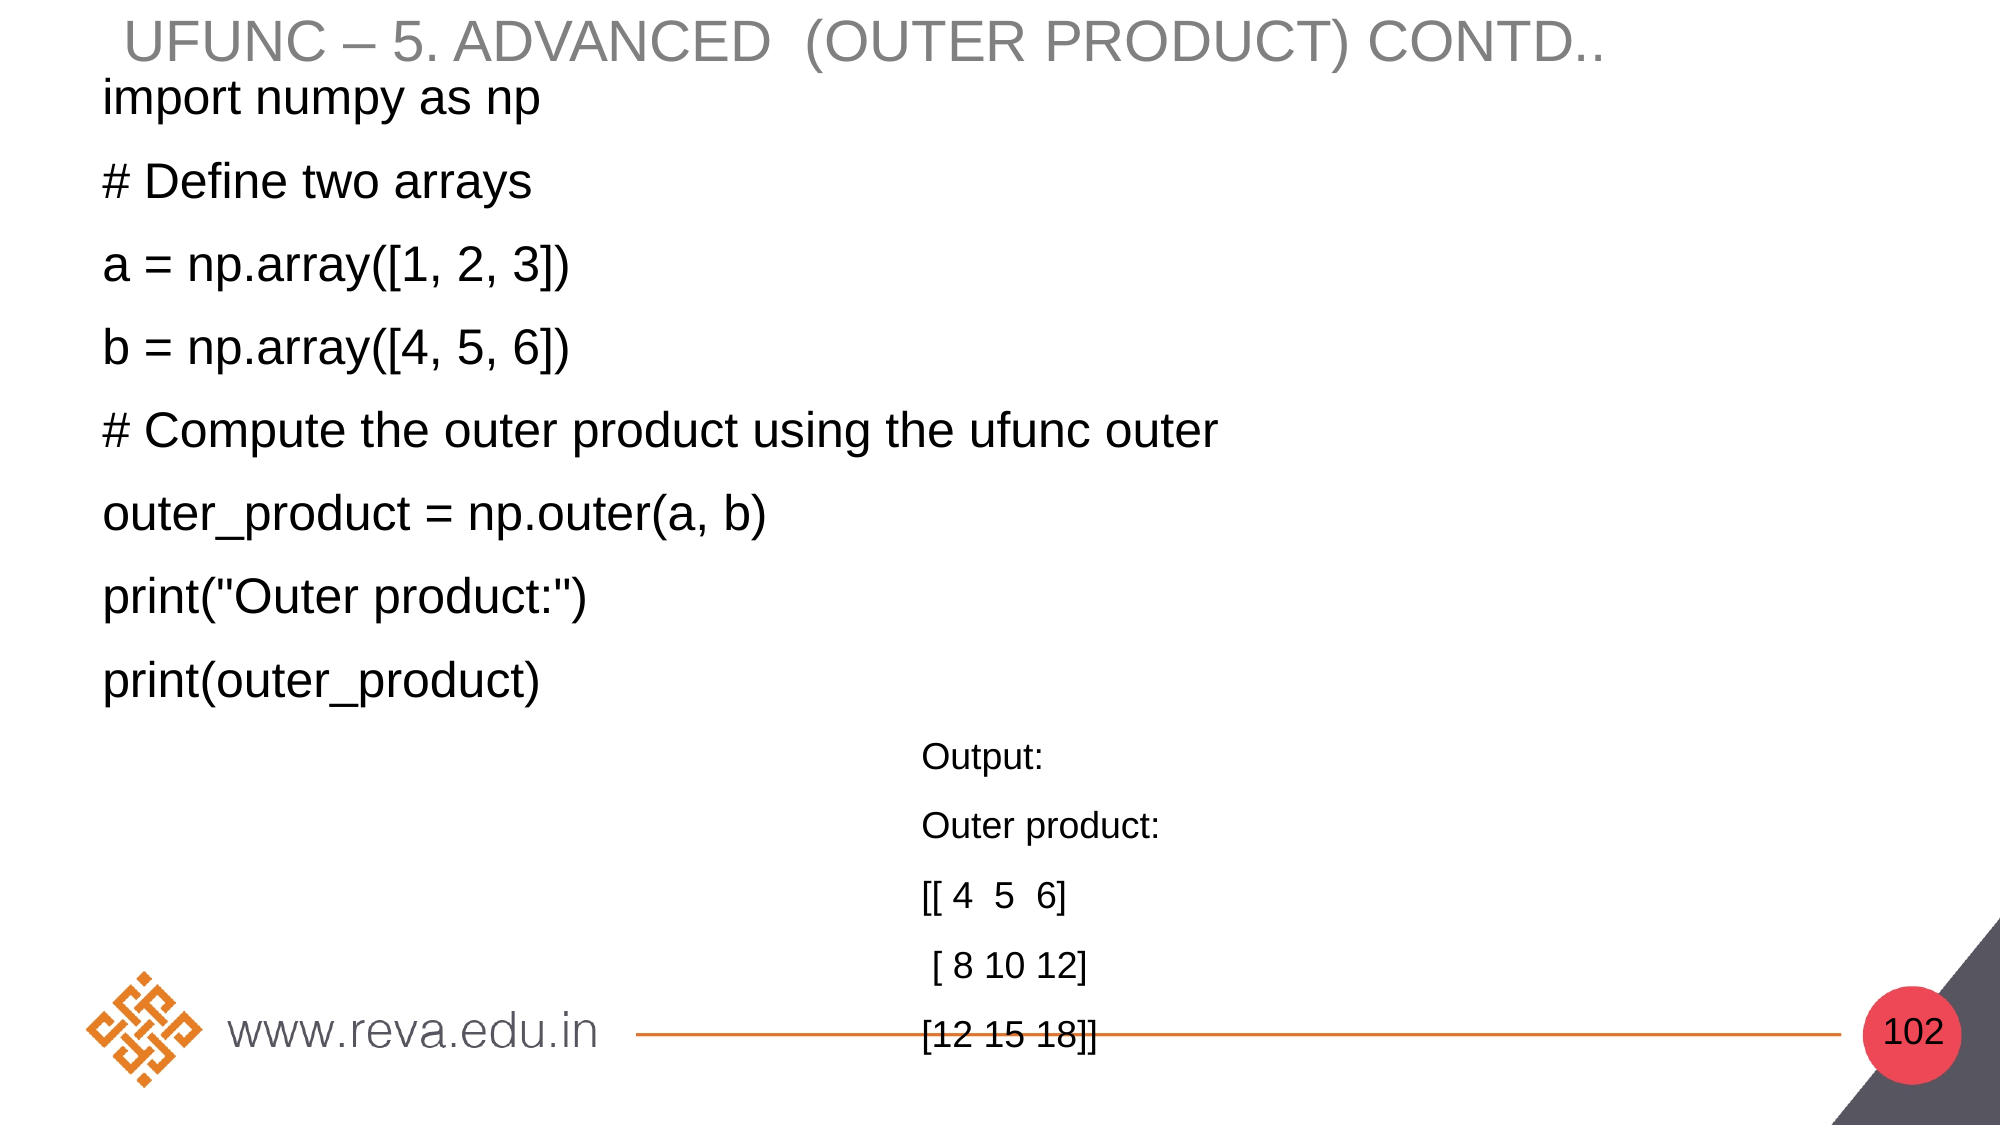

# UFunc – 5. Advanced  (Outer product) contd..
import numpy as np
# Define two arrays
a = np.array([1, 2, 3])
b = np.array([4, 5, 6])
# Compute the outer product using the ufunc outer
outer_product = np.outer(a, b)
print("Outer product:")
print(outer_product)
                                                                              Output:
                                                                              Outer product:
                                                                              [[ 4  5  6]
                                                                               [ 8 10 12]
                                                                              [12 15 18]]

102